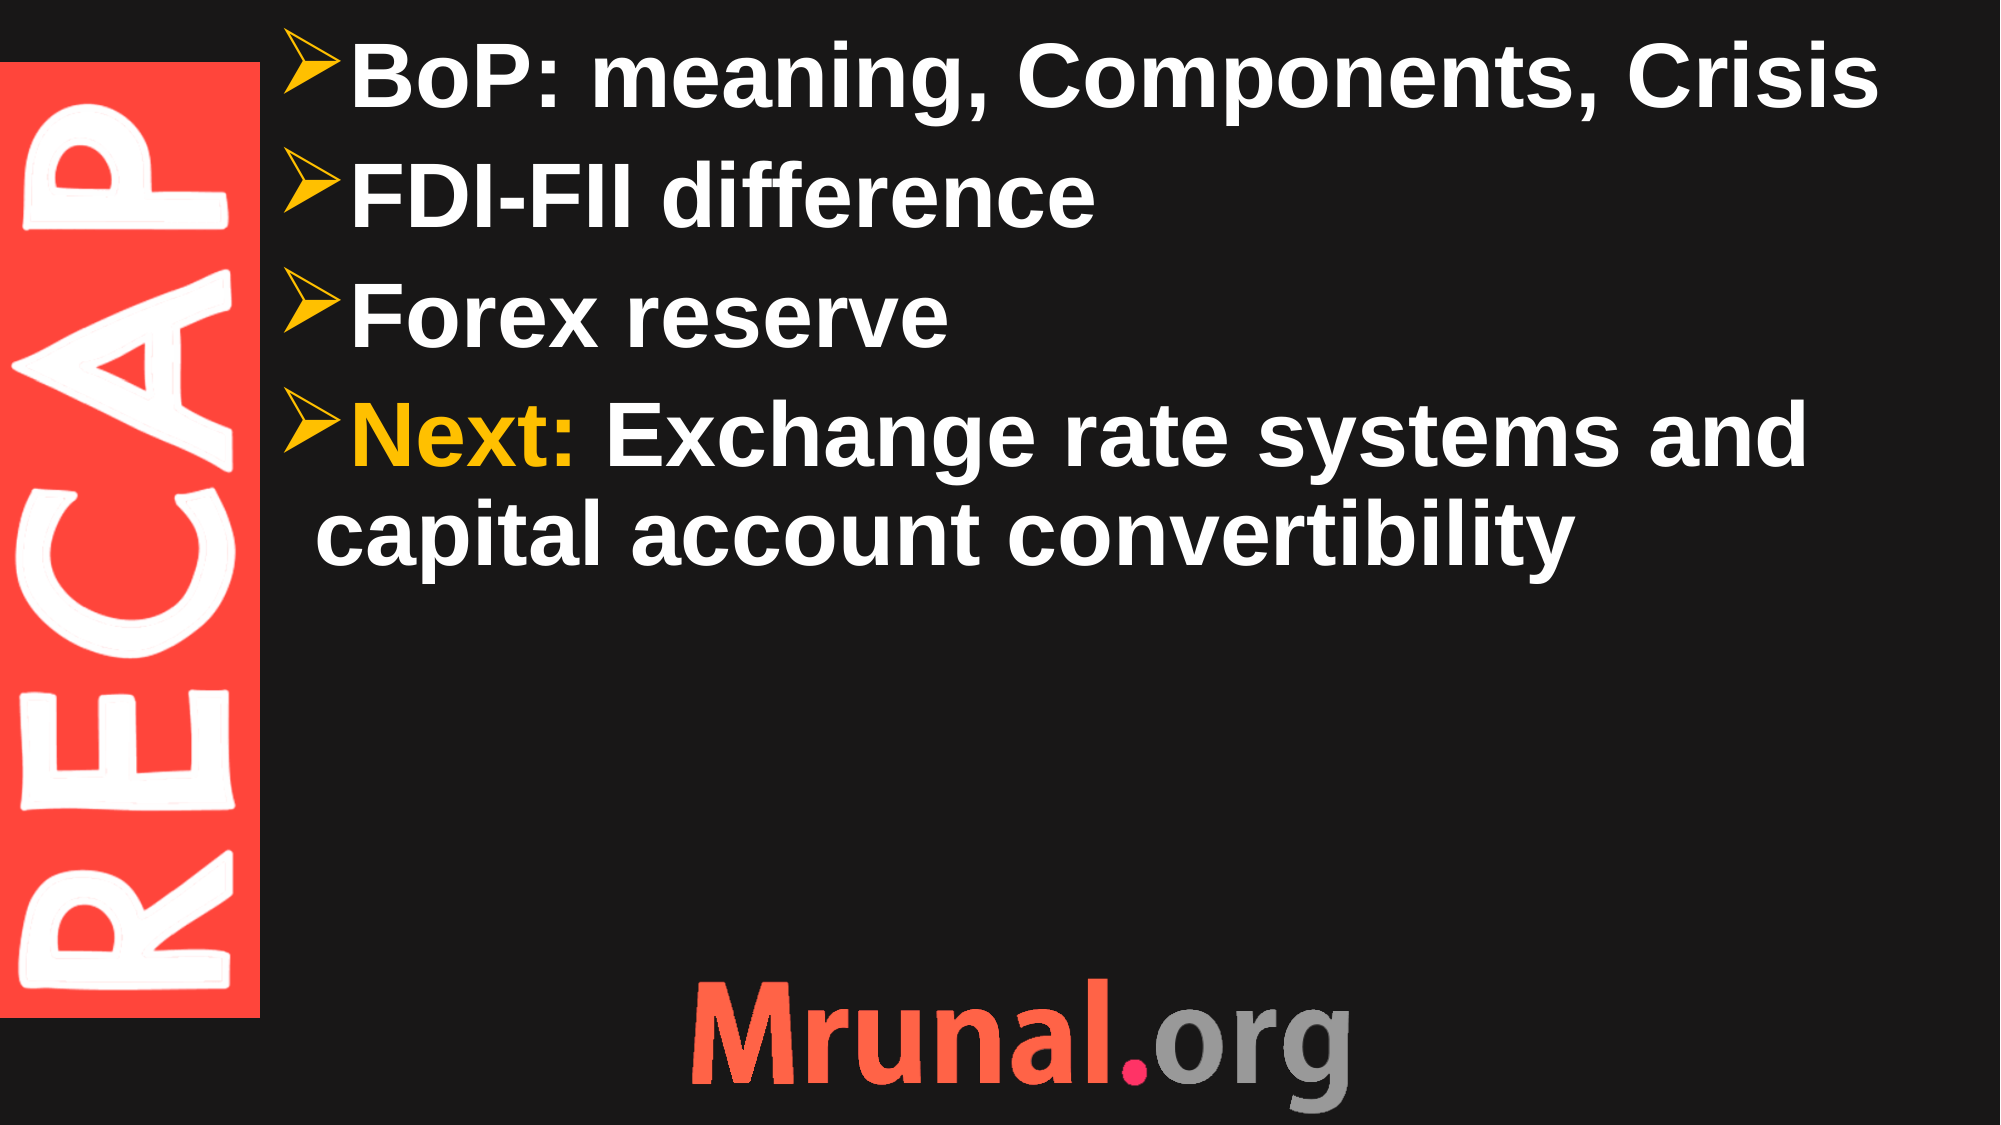

BoP: meaning, Components, Crisis
FDI-FII difference
Forex reserve
Next: Exchange rate systems and capital account convertibility